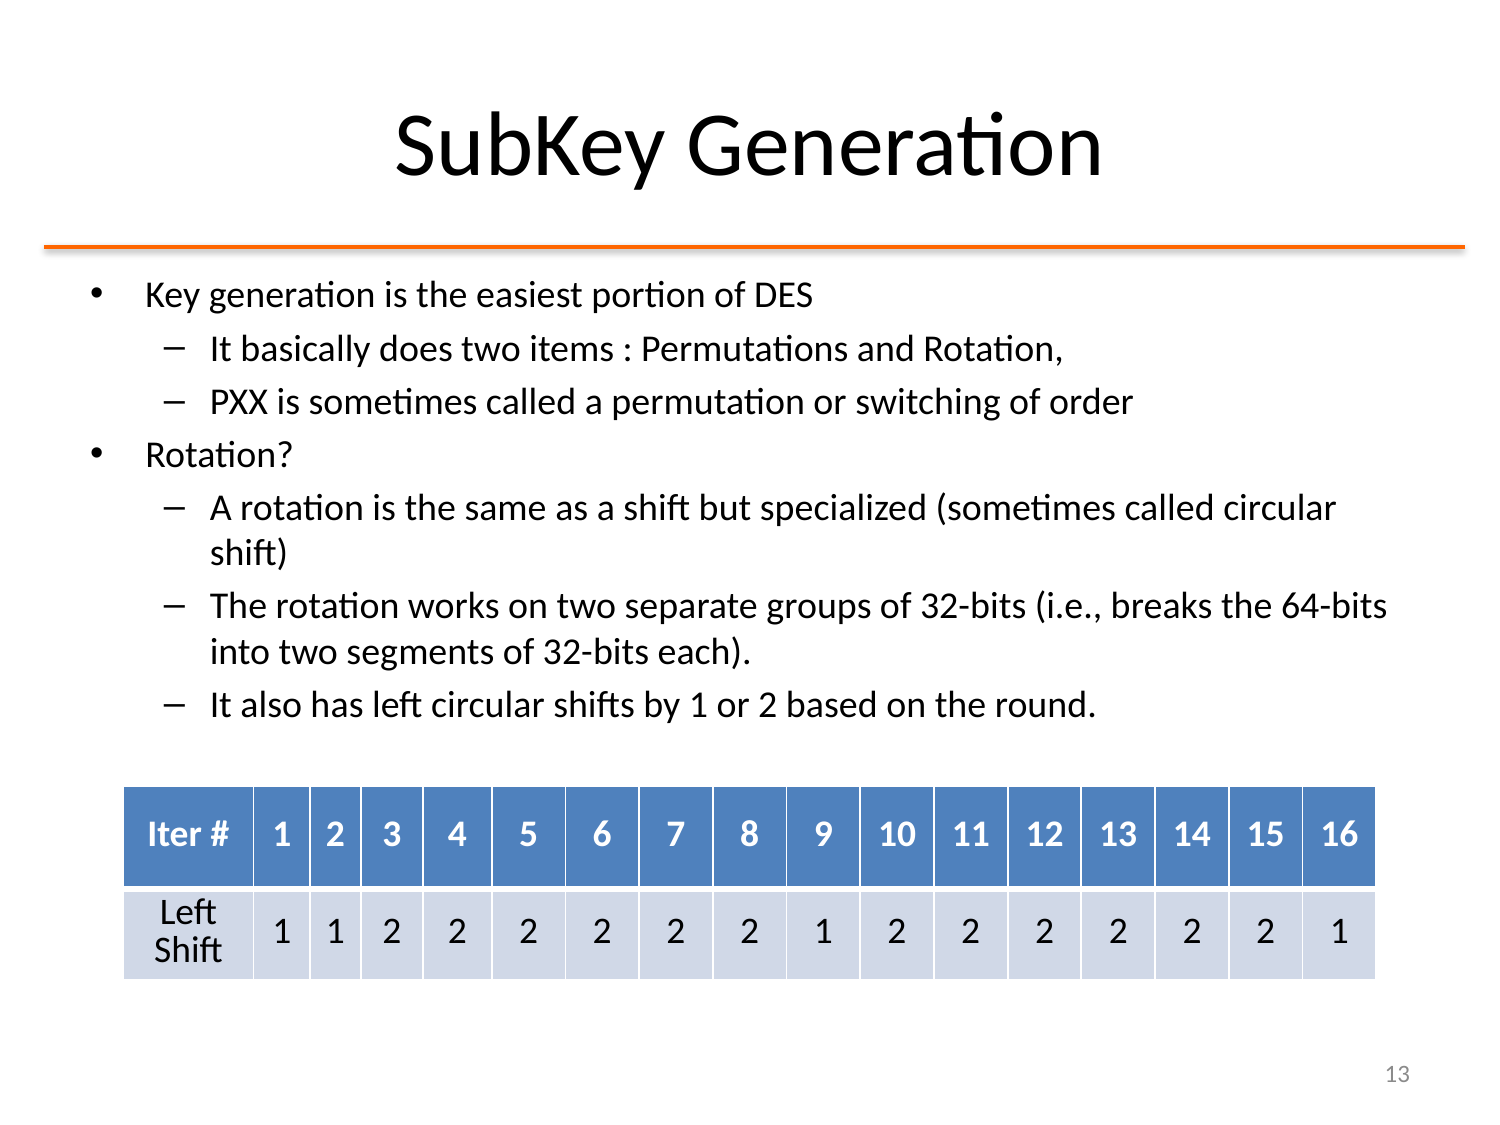

# SubKey Generation
Key generation is the easiest portion of DES
It basically does two items : Permutations and Rotation,
PXX is sometimes called a permutation or switching of order
Rotation?
A rotation is the same as a shift but specialized (sometimes called circular shift)
The rotation works on two separate groups of 32-bits (i.e., breaks the 64-bits into two segments of 32-bits each).
It also has left circular shifts by 1 or 2 based on the round.

| Iter # | 1 | 2 | 3 | 4 | 5 | 6 | 7 | 8 | 9 | 10 | 11 | 12 | 13 | 14 | 15 | 16 |
| --- | --- | --- | --- | --- | --- | --- | --- | --- | --- | --- | --- | --- | --- | --- | --- | --- |
| Left Shift | 1 | 1 | 2 | 2 | 2 | 2 | 2 | 2 | 1 | 2 | 2 | 2 | 2 | 2 | 2 | 1 |
13